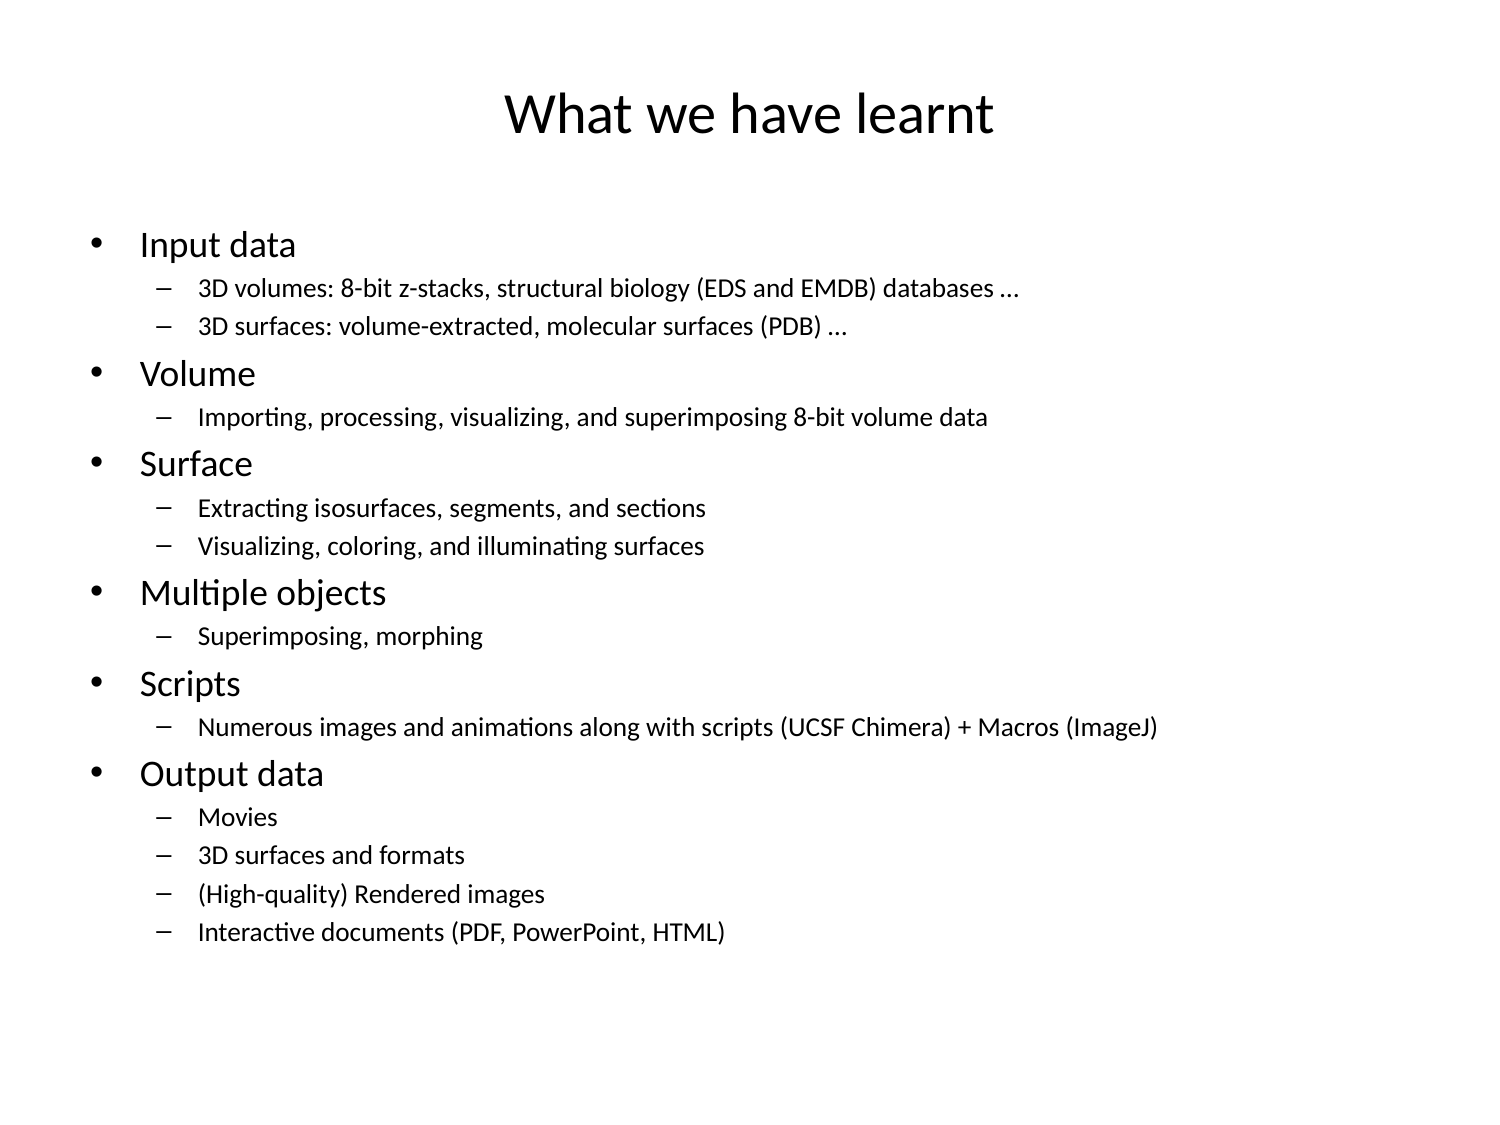

# What we have learnt
Input data
3D volumes: 8-bit z-stacks, structural biology (EDS and EMDB) databases …
3D surfaces: volume-extracted, molecular surfaces (PDB) …
Volume
Importing, processing, visualizing, and superimposing 8-bit volume data
Surface
Extracting isosurfaces, segments, and sections
Visualizing, coloring, and illuminating surfaces
Multiple objects
Superimposing, morphing
Scripts
Numerous images and animations along with scripts (UCSF Chimera) + Macros (ImageJ)
Output data
Movies
3D surfaces and formats
(High-quality) Rendered images
Interactive documents (PDF, PowerPoint, HTML)